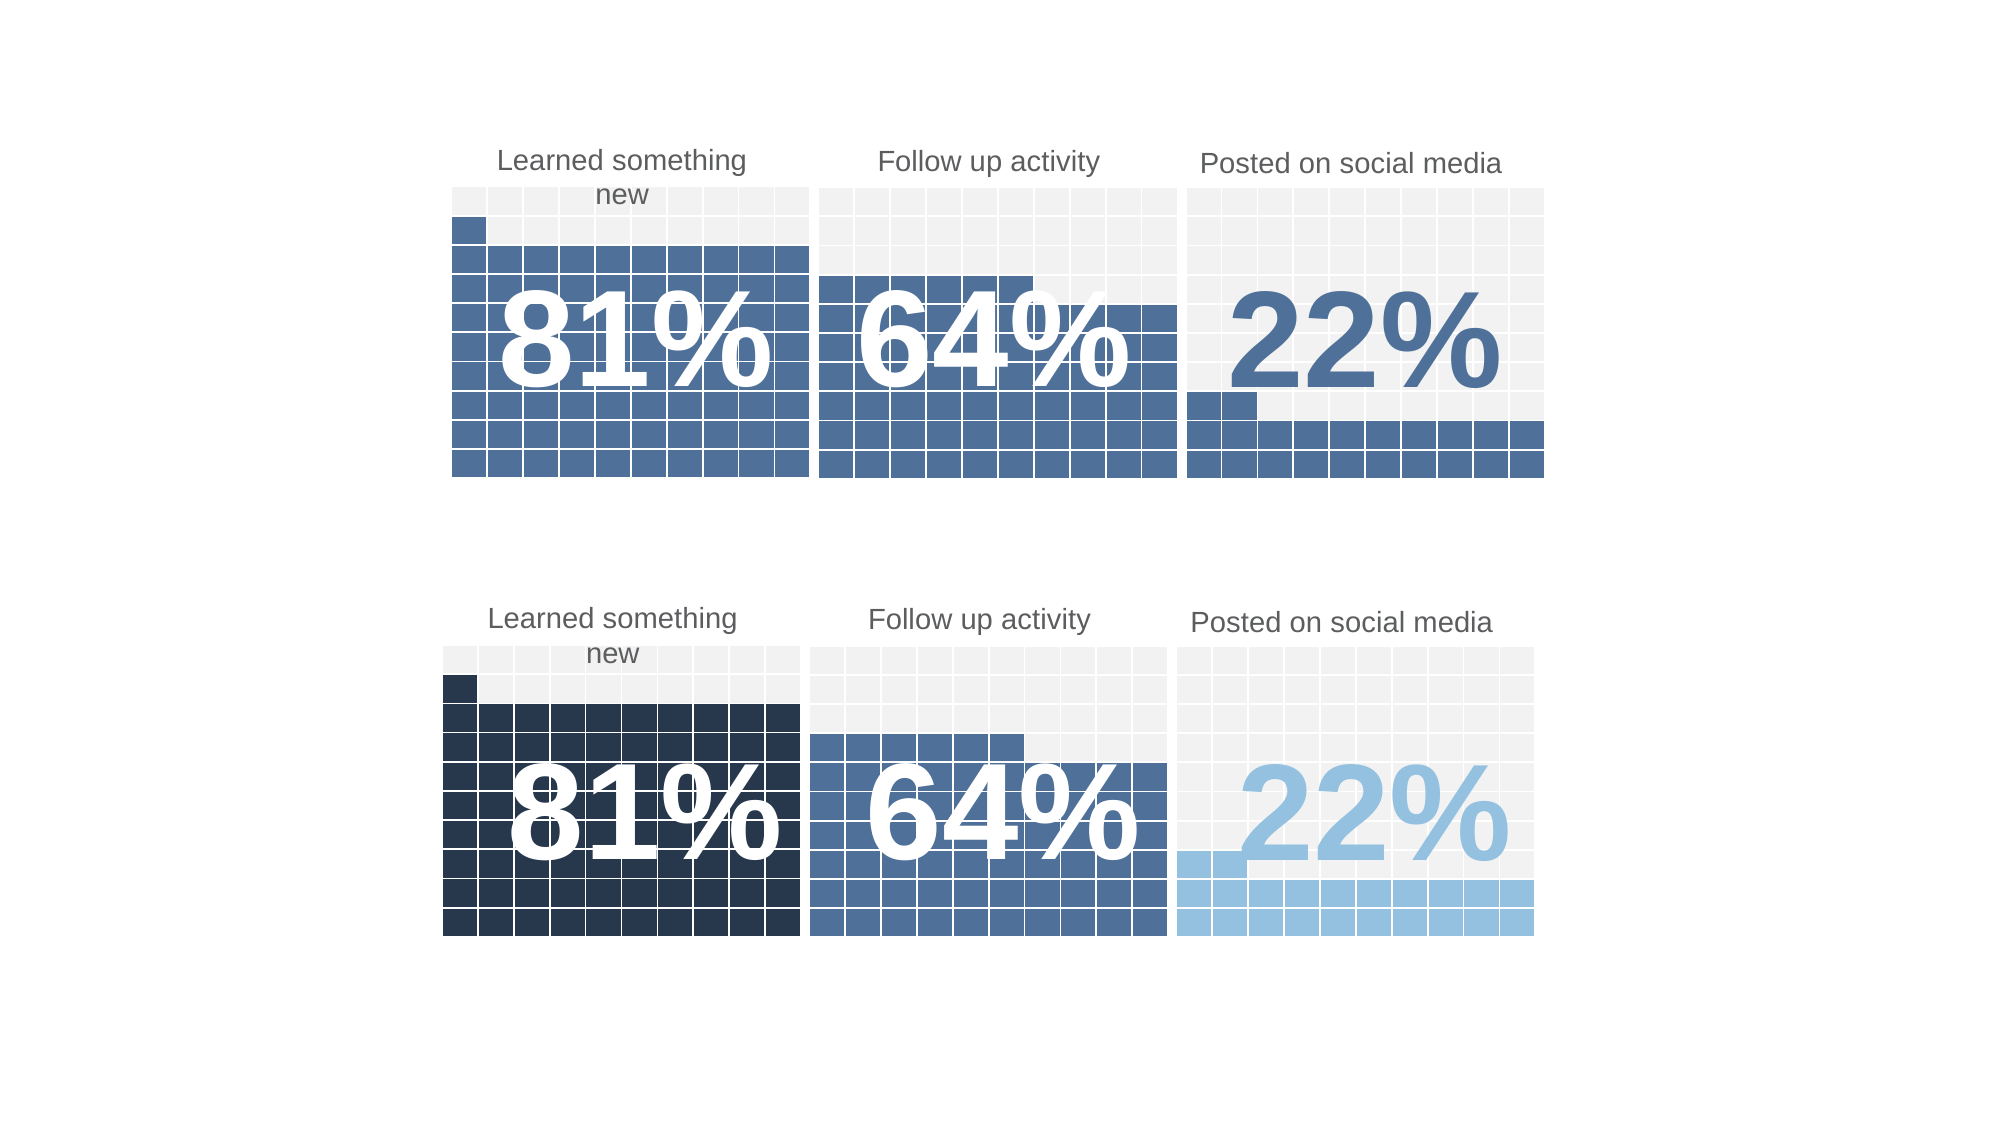

Learned something new
Follow up activity
Posted on social media
|  |  |  |  |  |  |  |  |  |  |
| --- | --- | --- | --- | --- | --- | --- | --- | --- | --- |
|  |  |  |  |  |  |  |  |  |  |
|  |  |  |  |  |  |  |  |  |  |
|  |  |  |  |  |  |  |  |  |  |
|  |  |  |  |  |  |  |  |  |  |
|  |  |  |  |  |  |  |  |  |  |
|  |  |  |  |  |  |  |  |  |  |
|  |  |  |  |  |  |  |  |  |  |
|  |  |  |  |  |  |  |  |  |  |
|  |  |  |  |  |  |  |  |  |  |
|  |  |  |  |  |  |  |  |  |  |
| --- | --- | --- | --- | --- | --- | --- | --- | --- | --- |
|  |  |  |  |  |  |  |  |  |  |
|  |  |  |  |  |  |  |  |  |  |
|  |  |  |  |  |  |  |  |  |  |
|  |  |  |  |  |  |  |  |  |  |
|  |  |  |  |  |  |  |  |  |  |
|  |  |  |  |  |  |  |  |  |  |
|  |  |  |  |  |  |  |  |  |  |
|  |  |  |  |  |  |  |  |  |  |
|  |  |  |  |  |  |  |  |  |  |
|  |  |  |  |  |  |  |  |  |  |
| --- | --- | --- | --- | --- | --- | --- | --- | --- | --- |
|  |  |  |  |  |  |  |  |  |  |
|  |  |  |  |  |  |  |  |  |  |
|  |  |  |  |  |  |  |  |  |  |
|  |  |  |  |  |  |  |  |  |  |
|  |  |  |  |  |  |  |  |  |  |
|  |  |  |  |  |  |  |  |  |  |
|  |  |  |  |  |  |  |  |  |  |
|  |  |  |  |  |  |  |  |  |  |
|  |  |  |  |  |  |  |  |  |  |
81%
64%
22%
Learned something new
Follow up activity
Posted on social media
|  |  |  |  |  |  |  |  |  |  |
| --- | --- | --- | --- | --- | --- | --- | --- | --- | --- |
|  |  |  |  |  |  |  |  |  |  |
|  |  |  |  |  |  |  |  |  |  |
|  |  |  |  |  |  |  |  |  |  |
|  |  |  |  |  |  |  |  |  |  |
|  |  |  |  |  |  |  |  |  |  |
|  |  |  |  |  |  |  |  |  |  |
|  |  |  |  |  |  |  |  |  |  |
|  |  |  |  |  |  |  |  |  |  |
|  |  |  |  |  |  |  |  |  |  |
|  |  |  |  |  |  |  |  |  |  |
| --- | --- | --- | --- | --- | --- | --- | --- | --- | --- |
|  |  |  |  |  |  |  |  |  |  |
|  |  |  |  |  |  |  |  |  |  |
|  |  |  |  |  |  |  |  |  |  |
|  |  |  |  |  |  |  |  |  |  |
|  |  |  |  |  |  |  |  |  |  |
|  |  |  |  |  |  |  |  |  |  |
|  |  |  |  |  |  |  |  |  |  |
|  |  |  |  |  |  |  |  |  |  |
|  |  |  |  |  |  |  |  |  |  |
|  |  |  |  |  |  |  |  |  |  |
| --- | --- | --- | --- | --- | --- | --- | --- | --- | --- |
|  |  |  |  |  |  |  |  |  |  |
|  |  |  |  |  |  |  |  |  |  |
|  |  |  |  |  |  |  |  |  |  |
|  |  |  |  |  |  |  |  |  |  |
|  |  |  |  |  |  |  |  |  |  |
|  |  |  |  |  |  |  |  |  |  |
|  |  |  |  |  |  |  |  |  |  |
|  |  |  |  |  |  |  |  |  |  |
|  |  |  |  |  |  |  |  |  |  |
81%
64%
22%